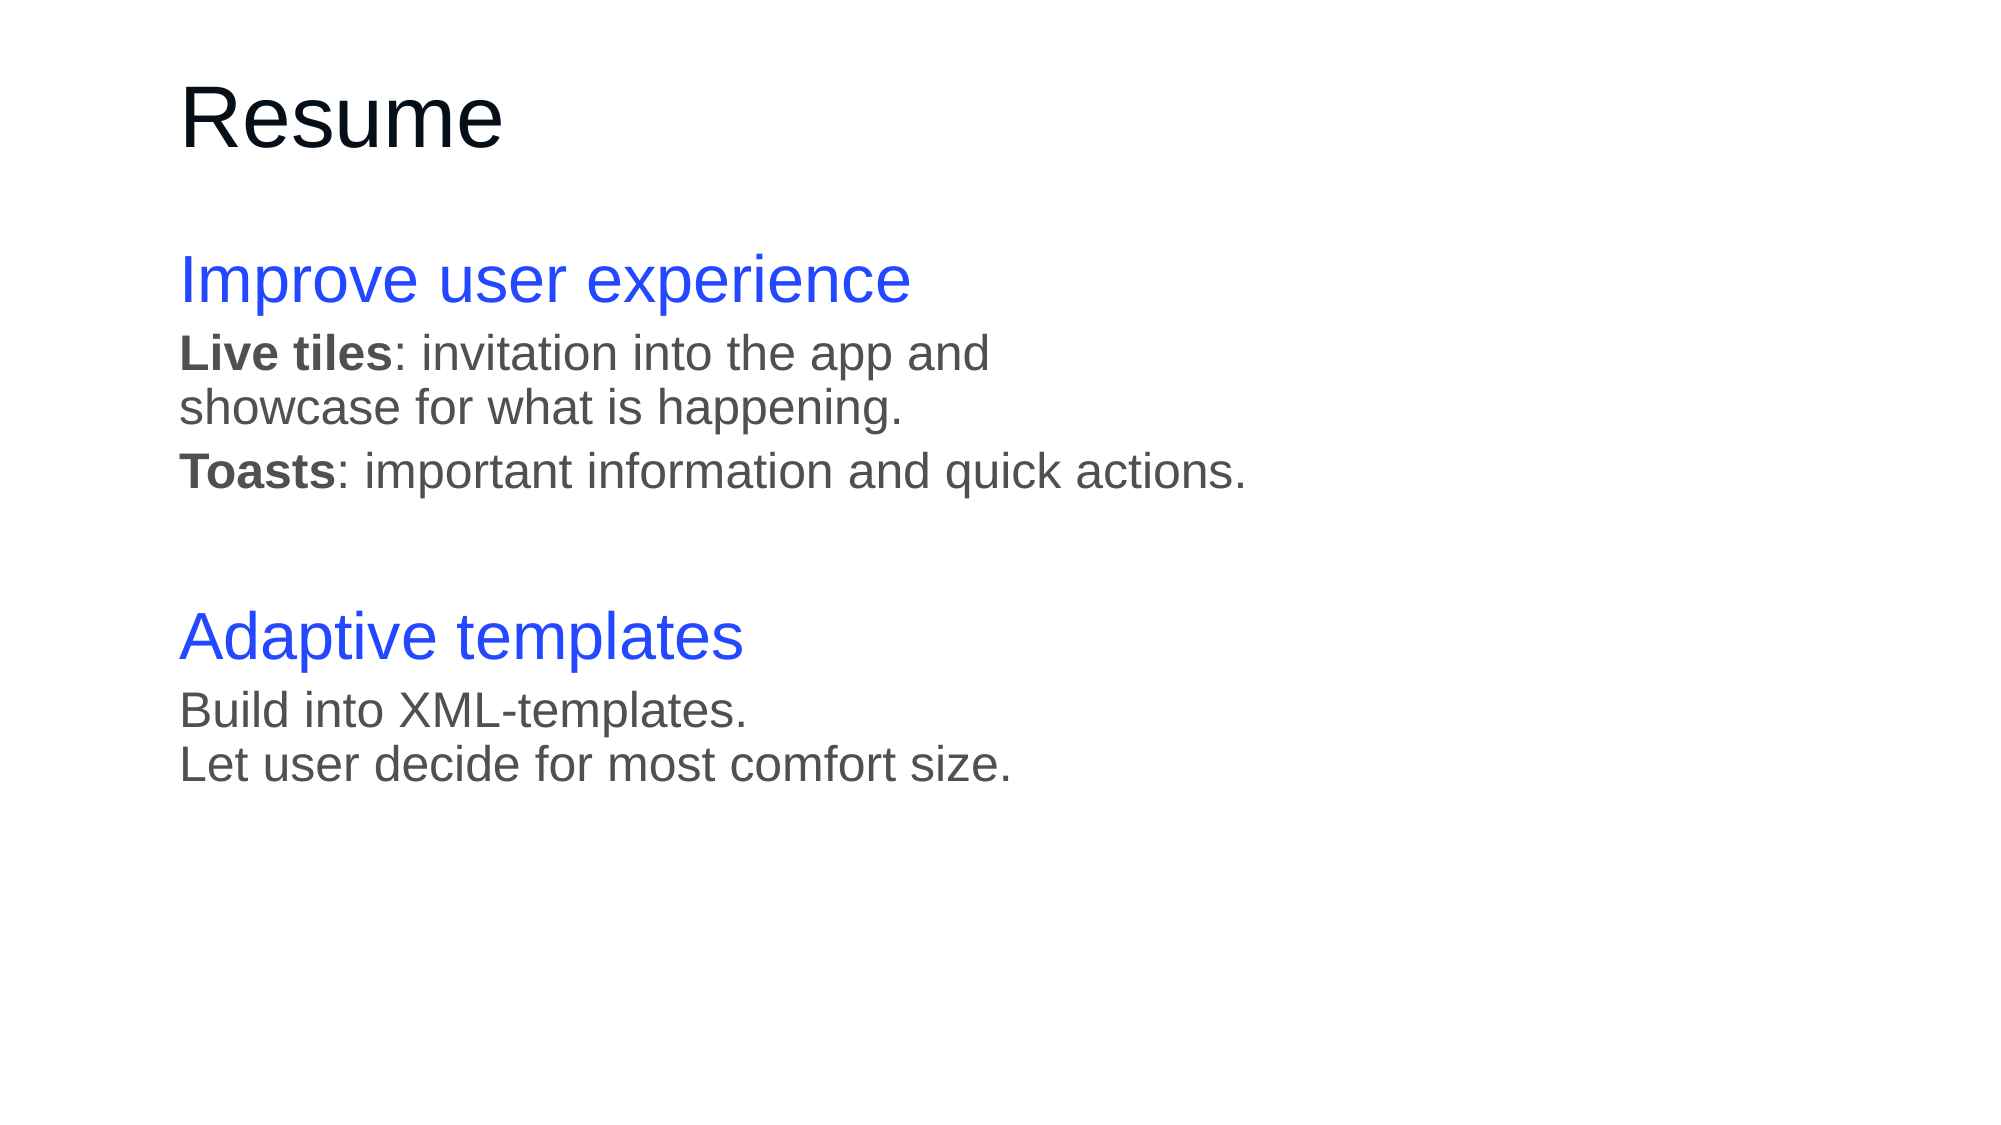

# Resume
Improve user experience
Live tiles: invitation into the app and
showcase for what is happening.
Toasts: important information and quick actions.

Adaptive templates
Build into XML-templates.
Let user decide for most comfort size.